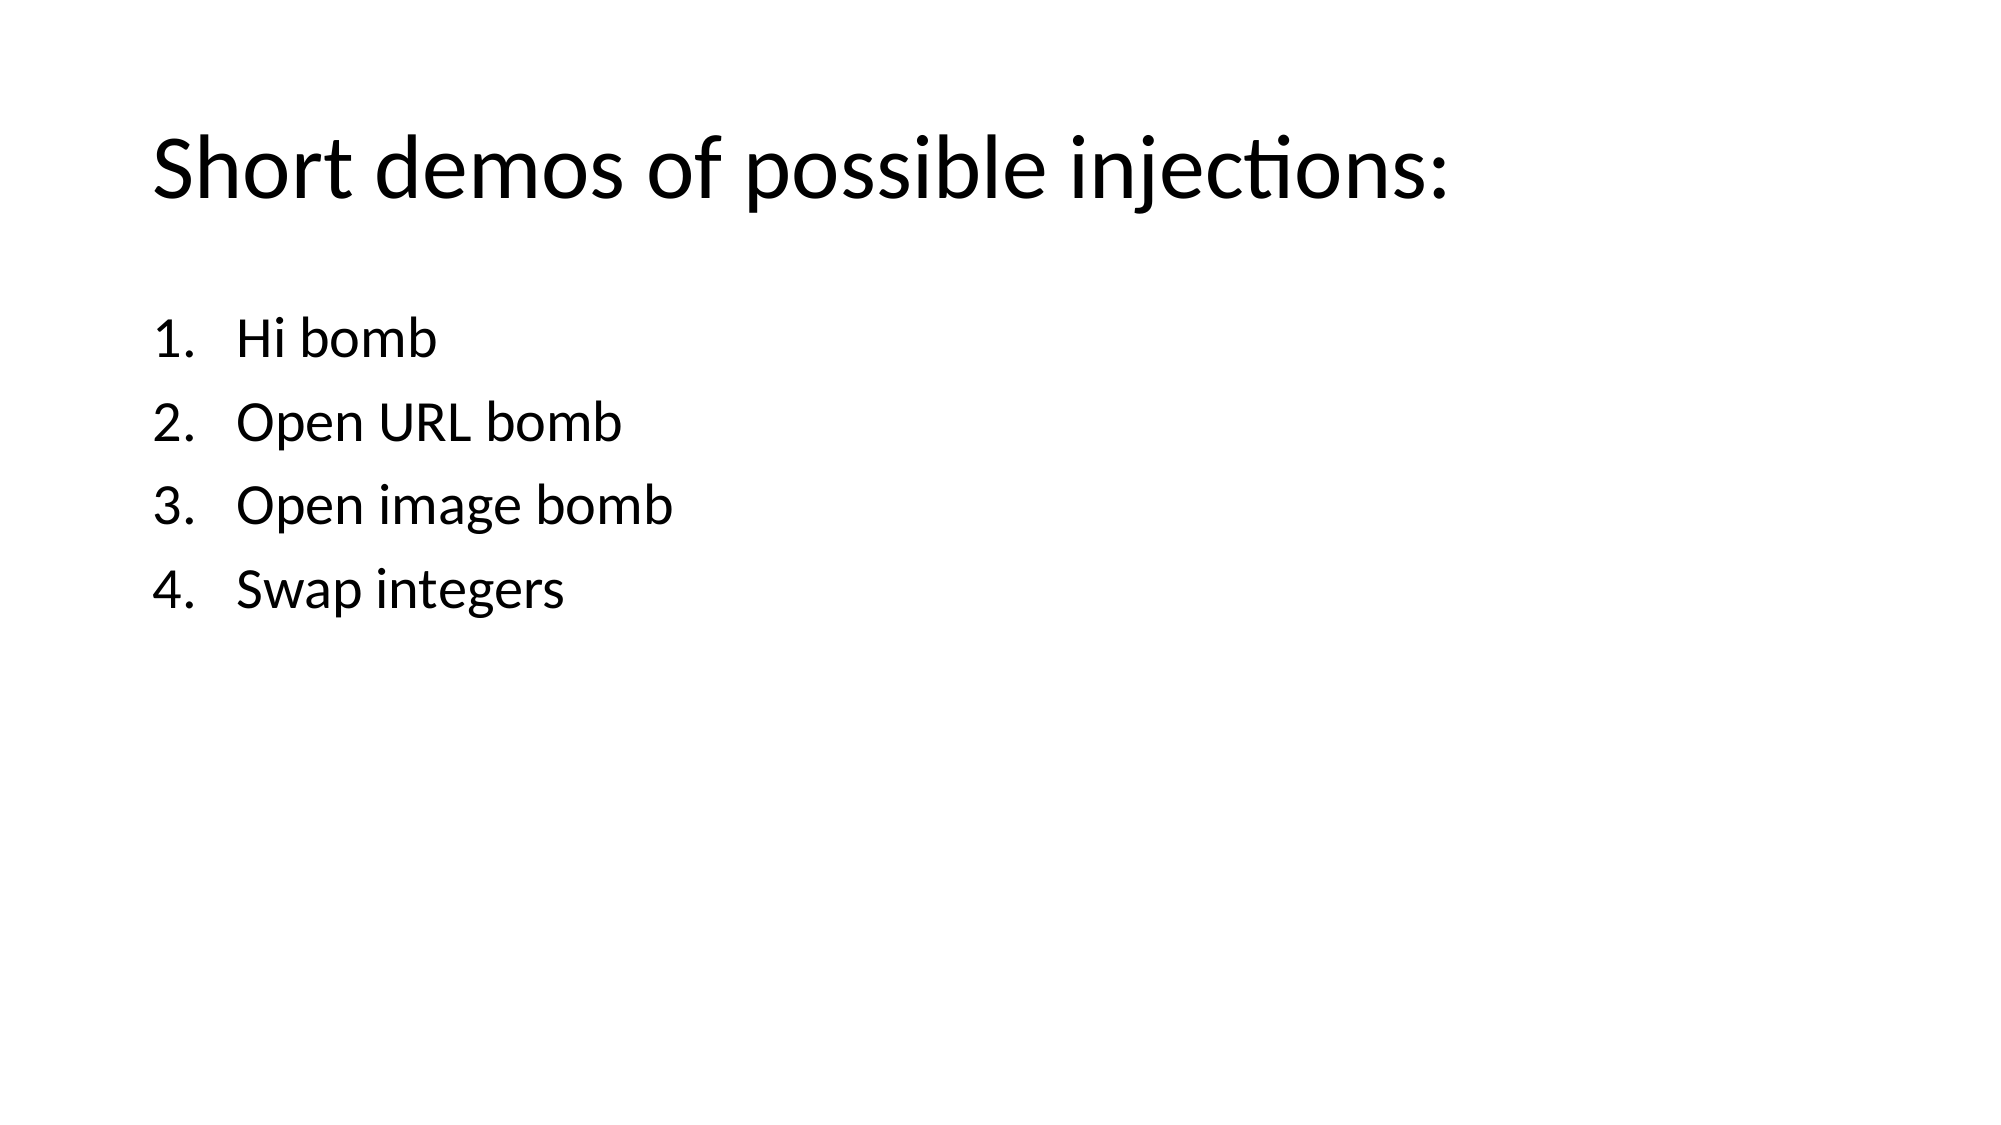

# Short demos of possible injections:
Hi bomb
Open URL bomb
Open image bomb
Swap integers